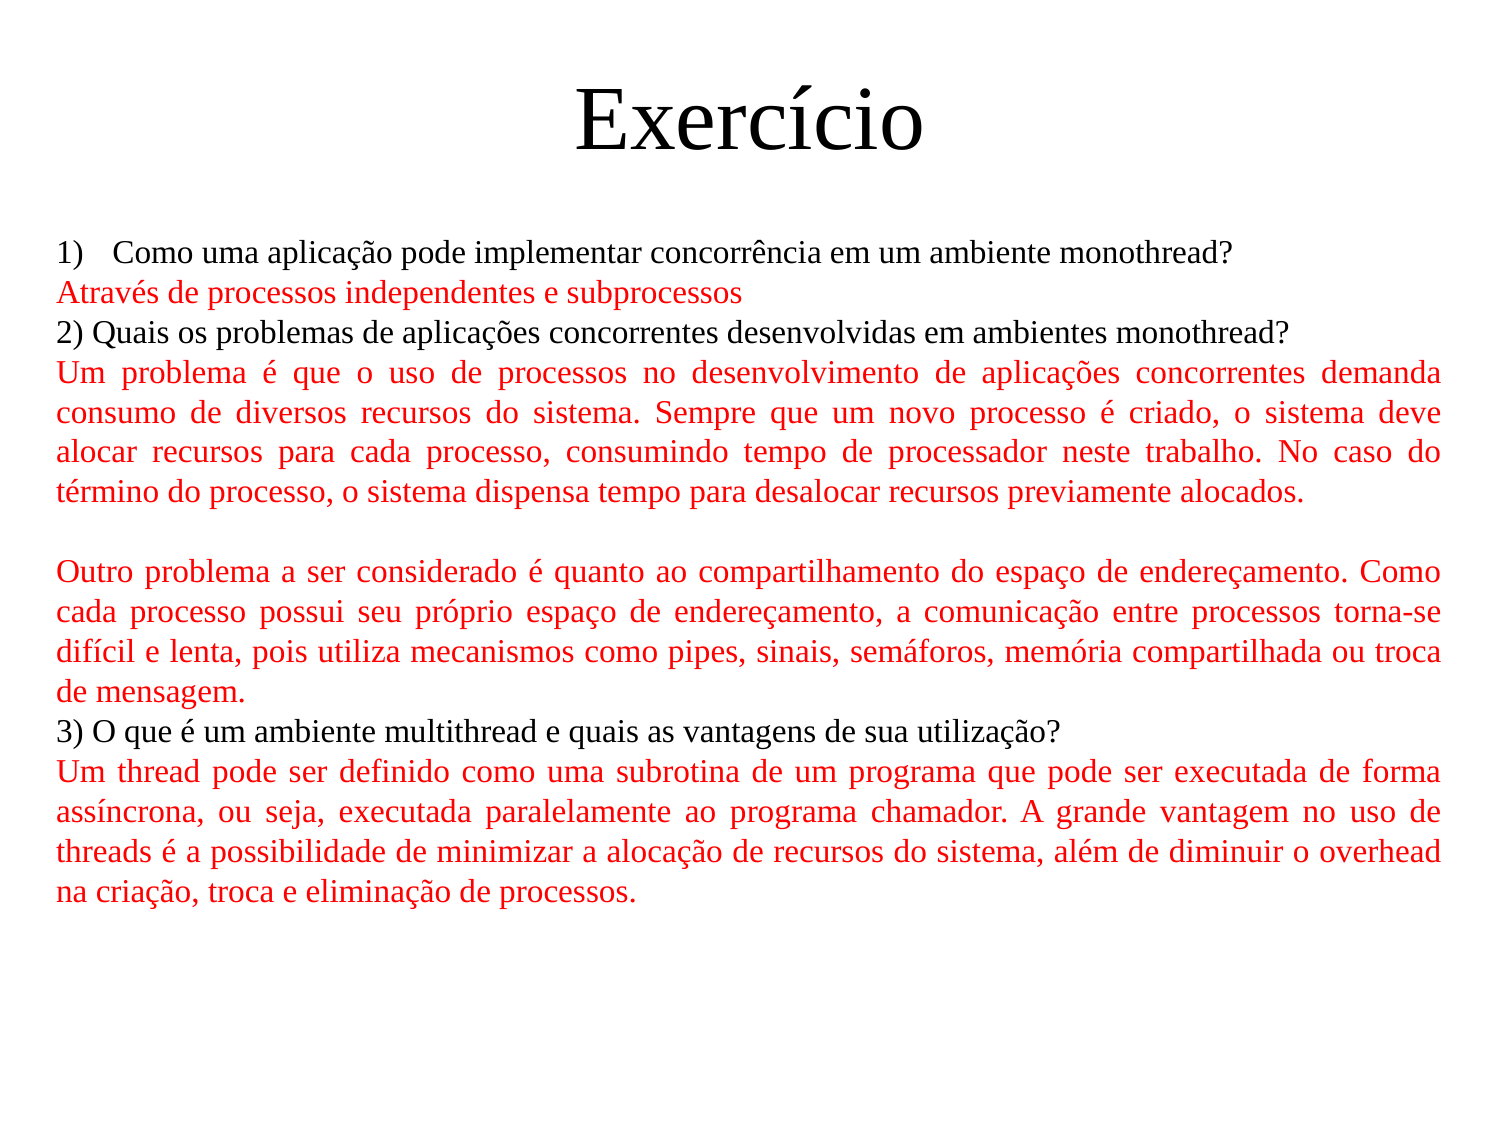

# Exercício

Como uma aplicação pode implementar concorrência em um ambiente monothread?
Através de processos independentes e subprocessos
2) Quais os problemas de aplicações concorrentes desenvolvidas em ambientes monothread?
Um problema é que o uso de processos no desenvolvimento de aplicações concorrentes demanda consumo de diversos recursos do sistema. Sempre que um novo processo é criado, o sistema deve alocar recursos para cada processo, consumindo tempo de processador neste trabalho. No caso do término do processo, o sistema dispensa tempo para desalocar recursos previamente alocados.

Outro problema a ser considerado é quanto ao compartilhamento do espaço de endereçamento. Como cada processo possui seu próprio espaço de endereçamento, a comunicação entre processos torna-se difícil e lenta, pois utiliza mecanismos como pipes, sinais, semáforos, memória compartilhada ou troca de mensagem.
3) O que é um ambiente multithread e quais as vantagens de sua utilização?
Um thread pode ser definido como uma subrotina de um programa que pode ser executada de forma assíncrona, ou seja, executada paralelamente ao programa chamador. A grande vantagem no uso de threads é a possibilidade de minimizar a alocação de recursos do sistema, além de diminuir o overhead na criação, troca e eliminação de processos.